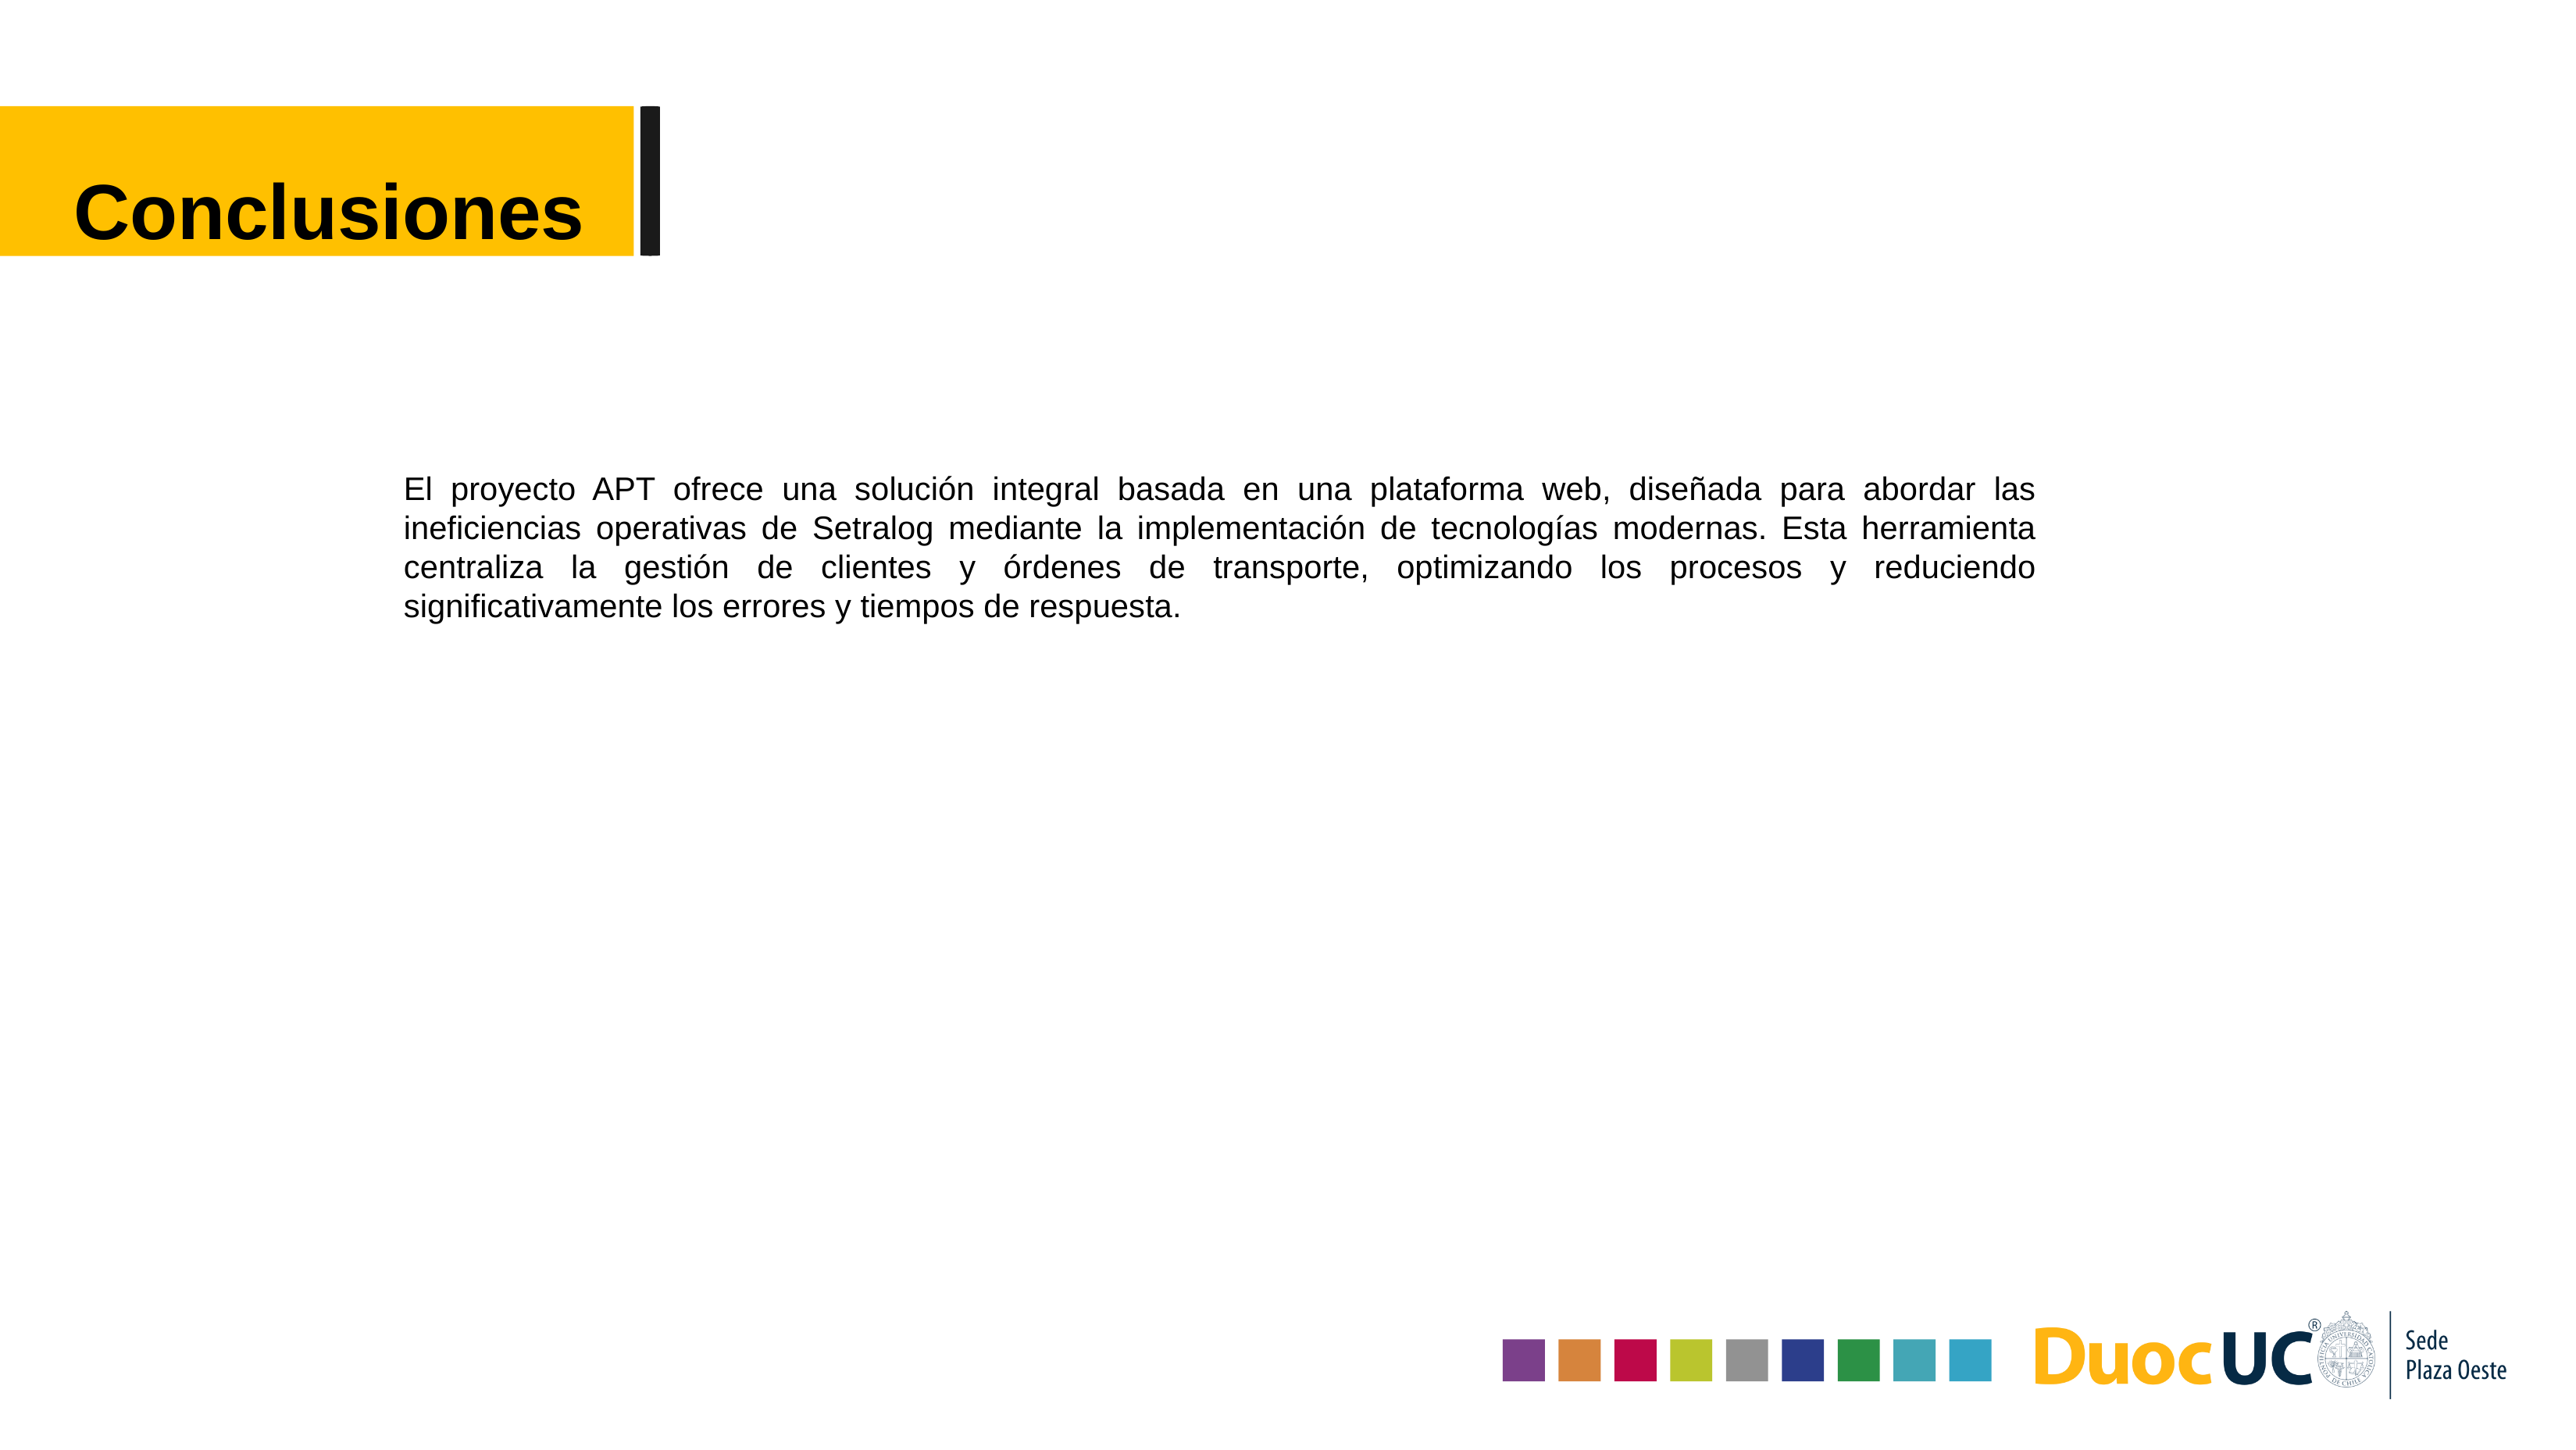

Conclusiones
El proyecto APT ofrece una solución integral basada en una plataforma web, diseñada para abordar las ineficiencias operativas de Setralog mediante la implementación de tecnologías modernas. Esta herramienta centraliza la gestión de clientes y órdenes de transporte, optimizando los procesos y reduciendo significativamente los errores y tiempos de respuesta.